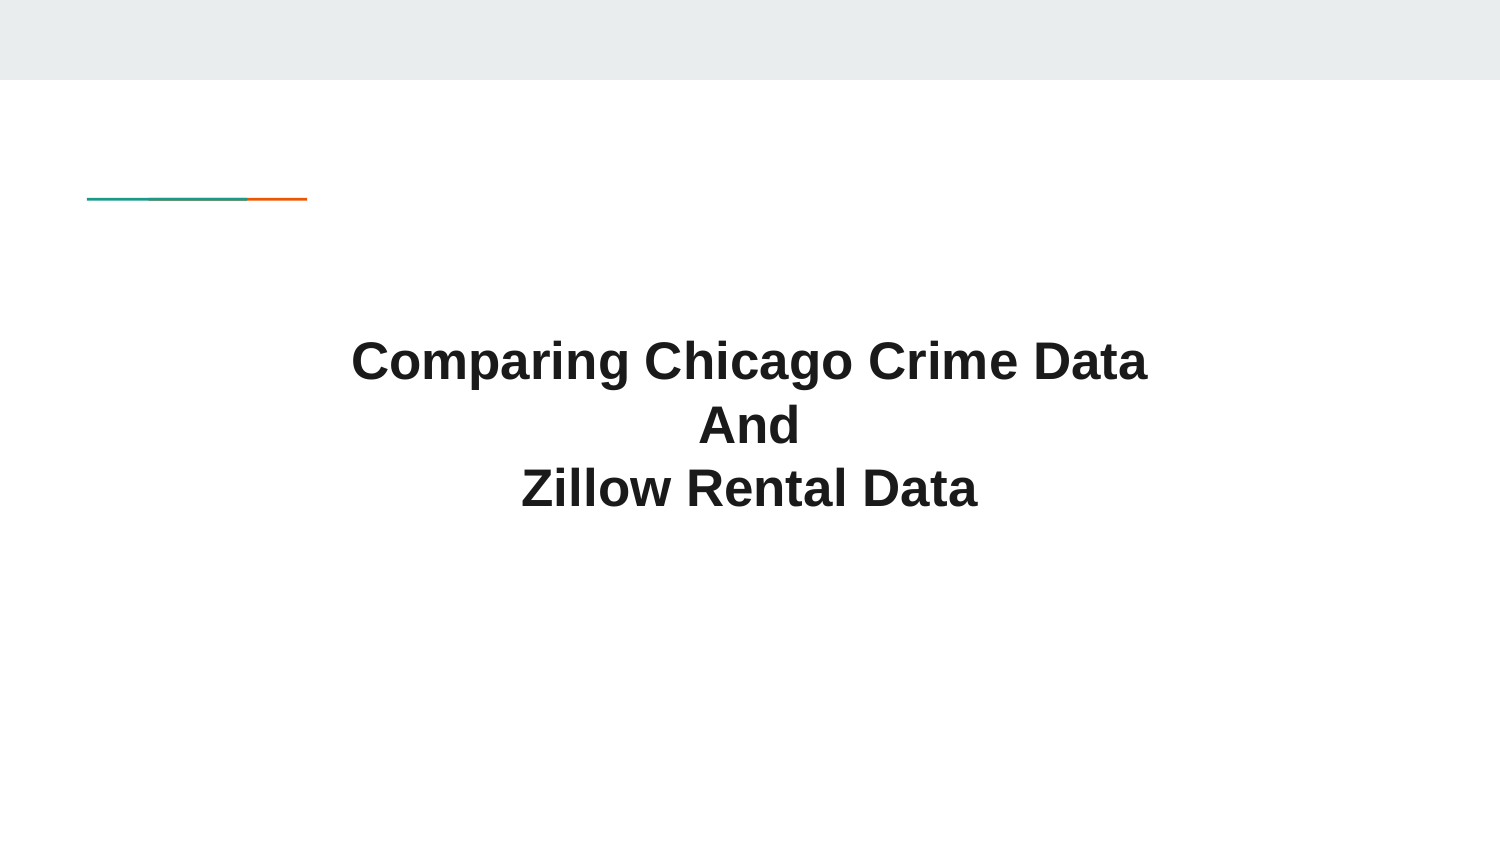

# Comparing Chicago Crime Data
And
Zillow Rental Data